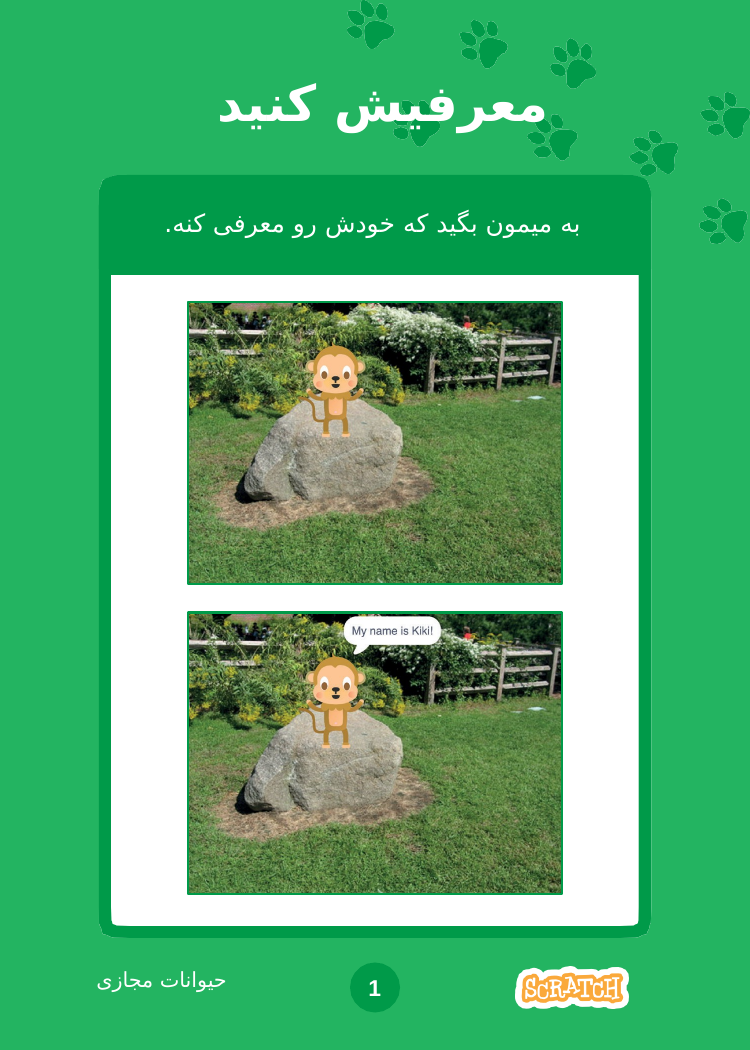

# معرفیش کنید

به میمون بگید که خودش رو معرفی کنه.

حیوانات مجازی
1